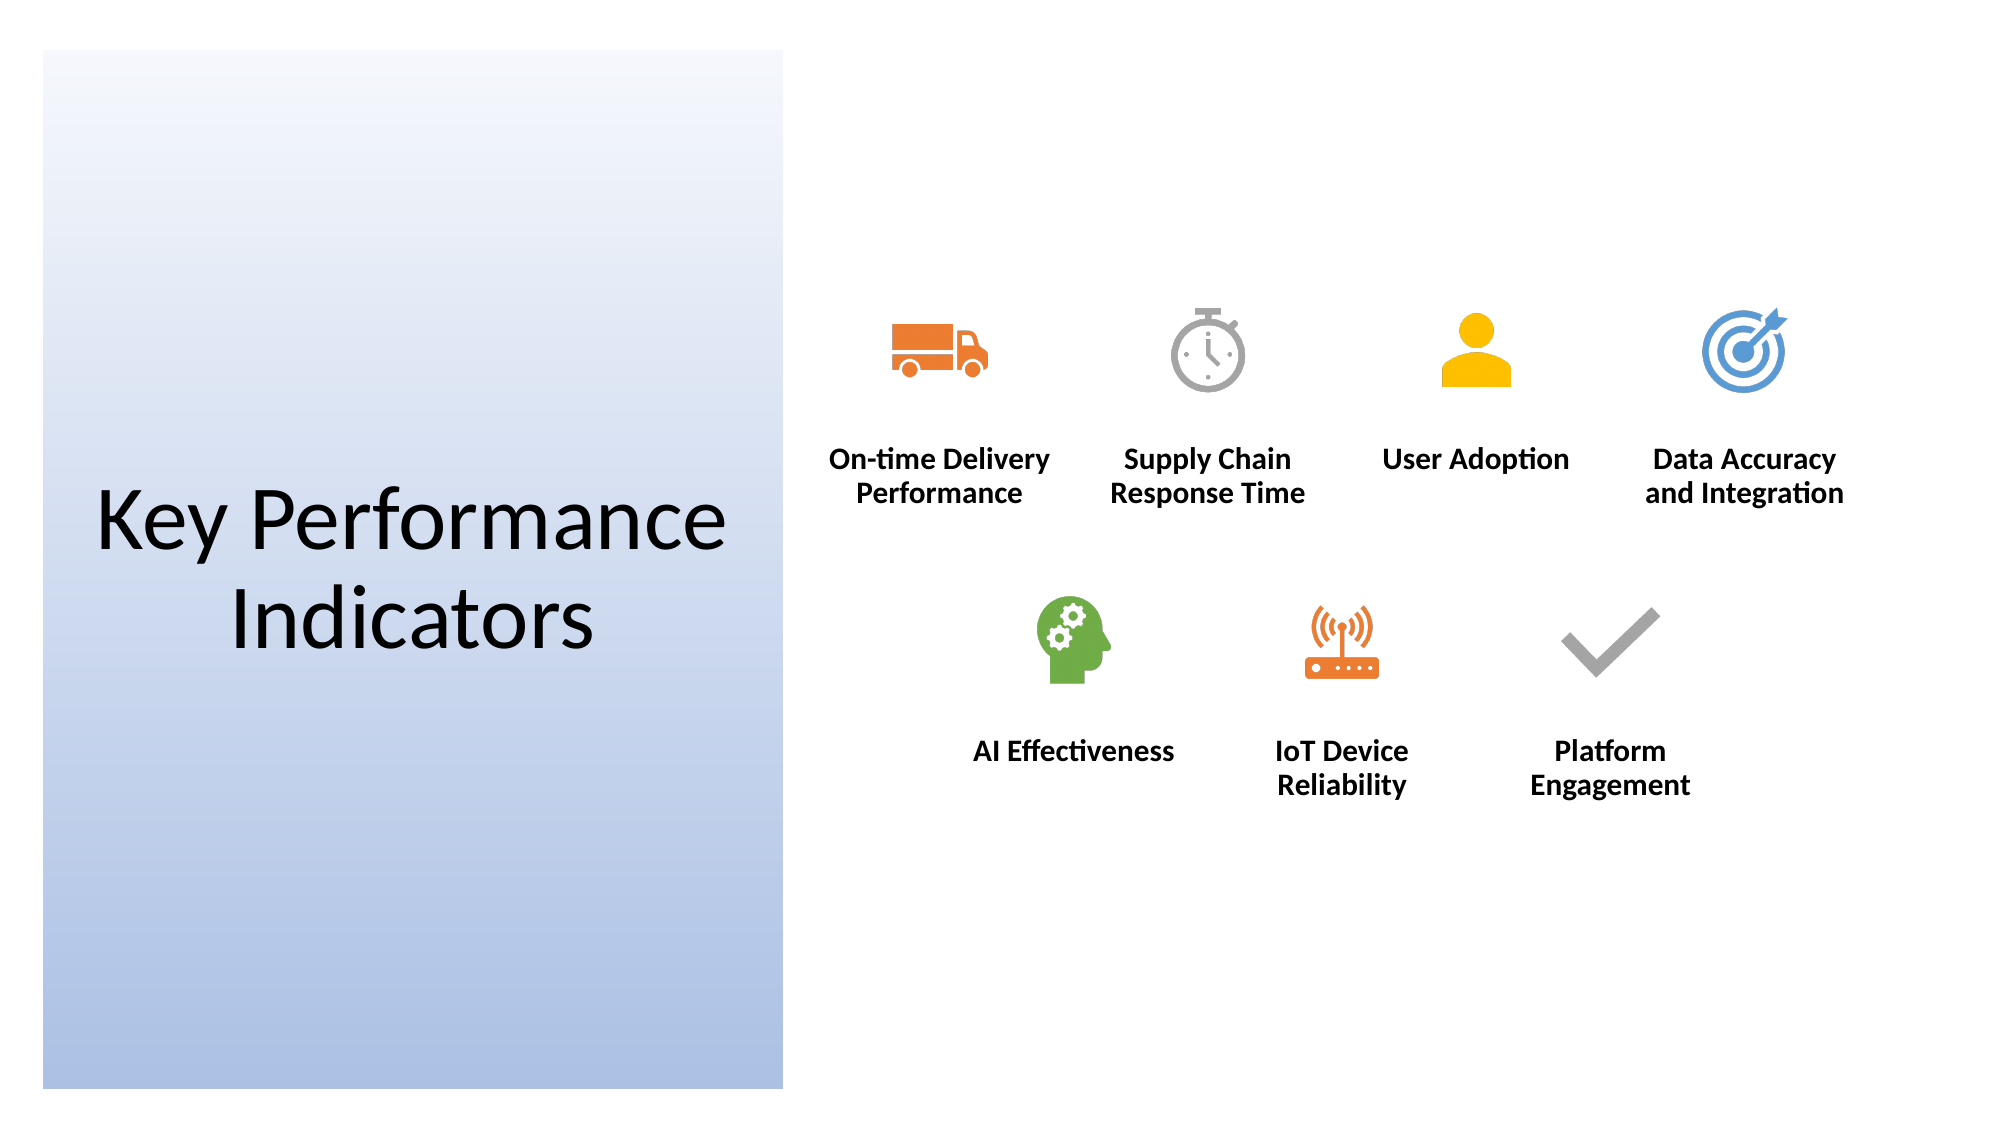

# Key Performance Indicators
On-time Delivery Performance
Supply Chain Response Time
User Adoption
Data Accuracy and Integration
AI Effectiveness
IoT Device Reliability
Platform Engagement